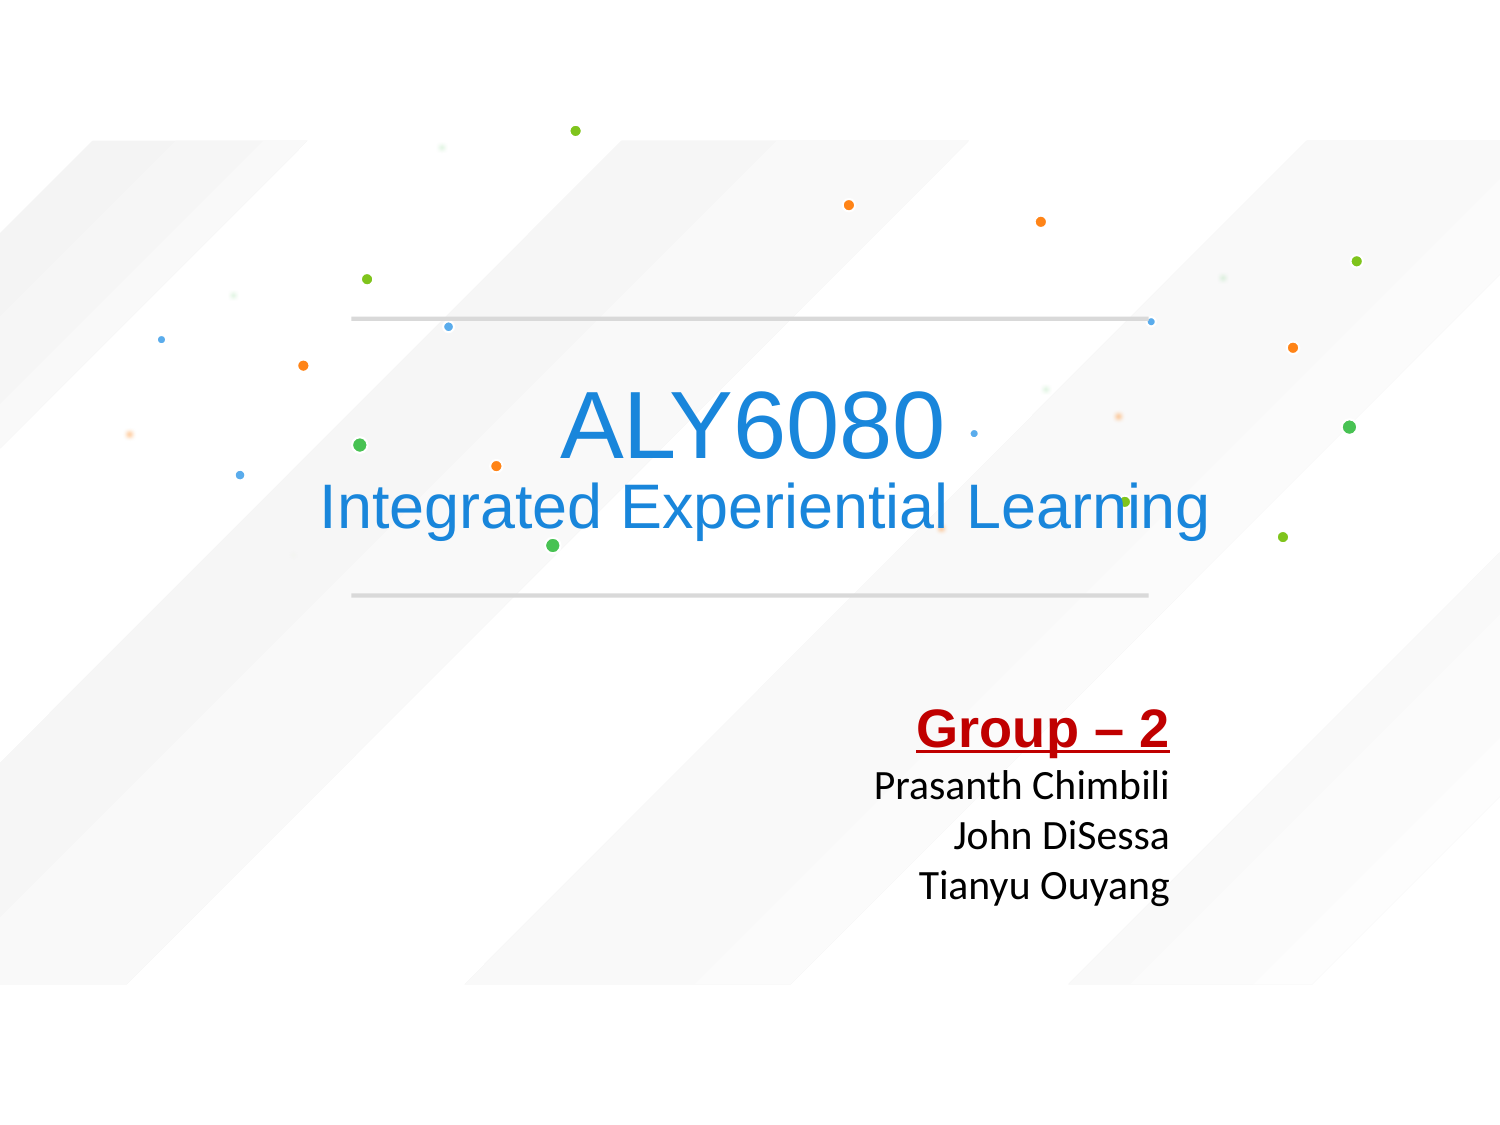

# ALY6080 Integrated Experiential Learning
Group – 2
Prasanth Chimbili
John DiSessa
Tianyu Ouyang